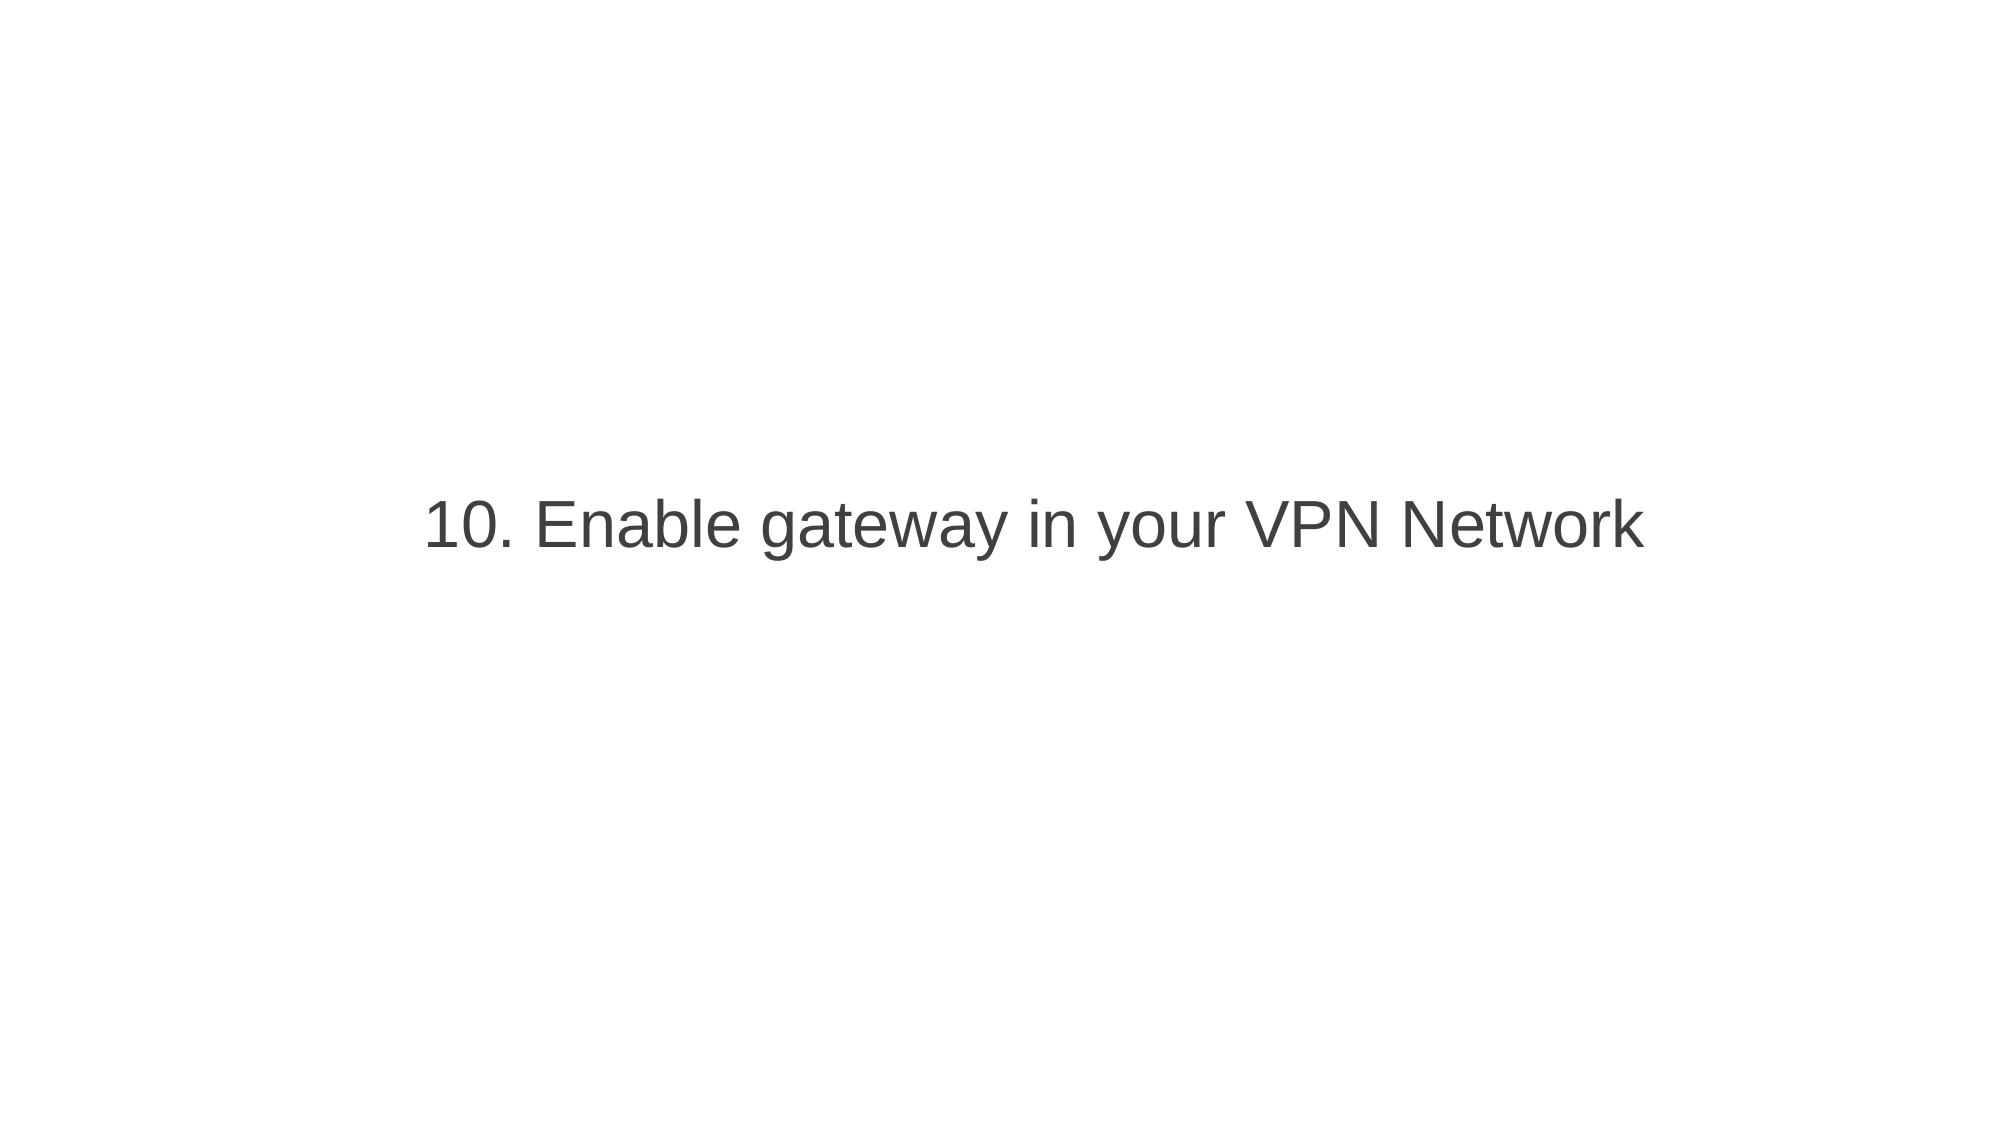

10. Enable gateway in your VPN Network